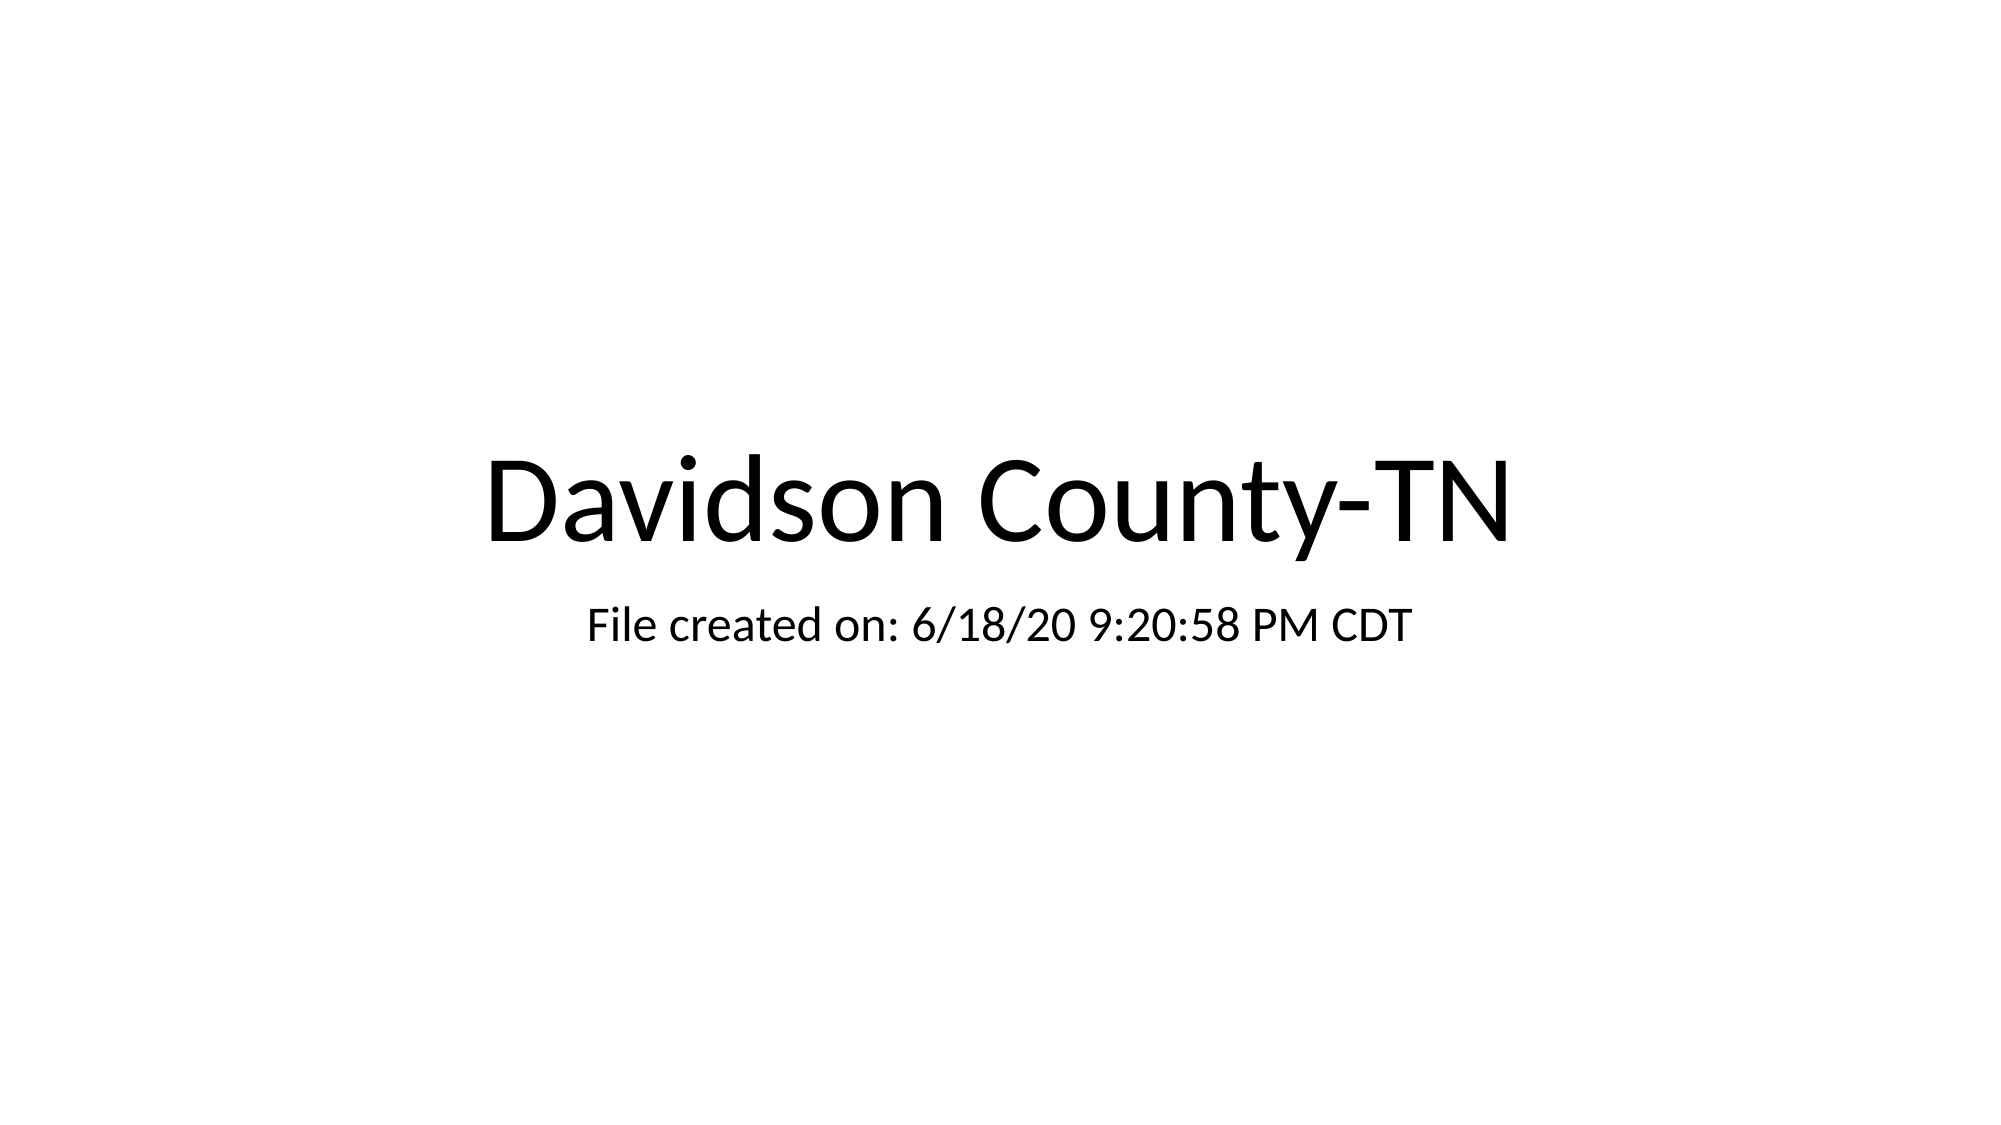

# Davidson County-TN
File created on: 6/18/20 9:20:58 PM CDT